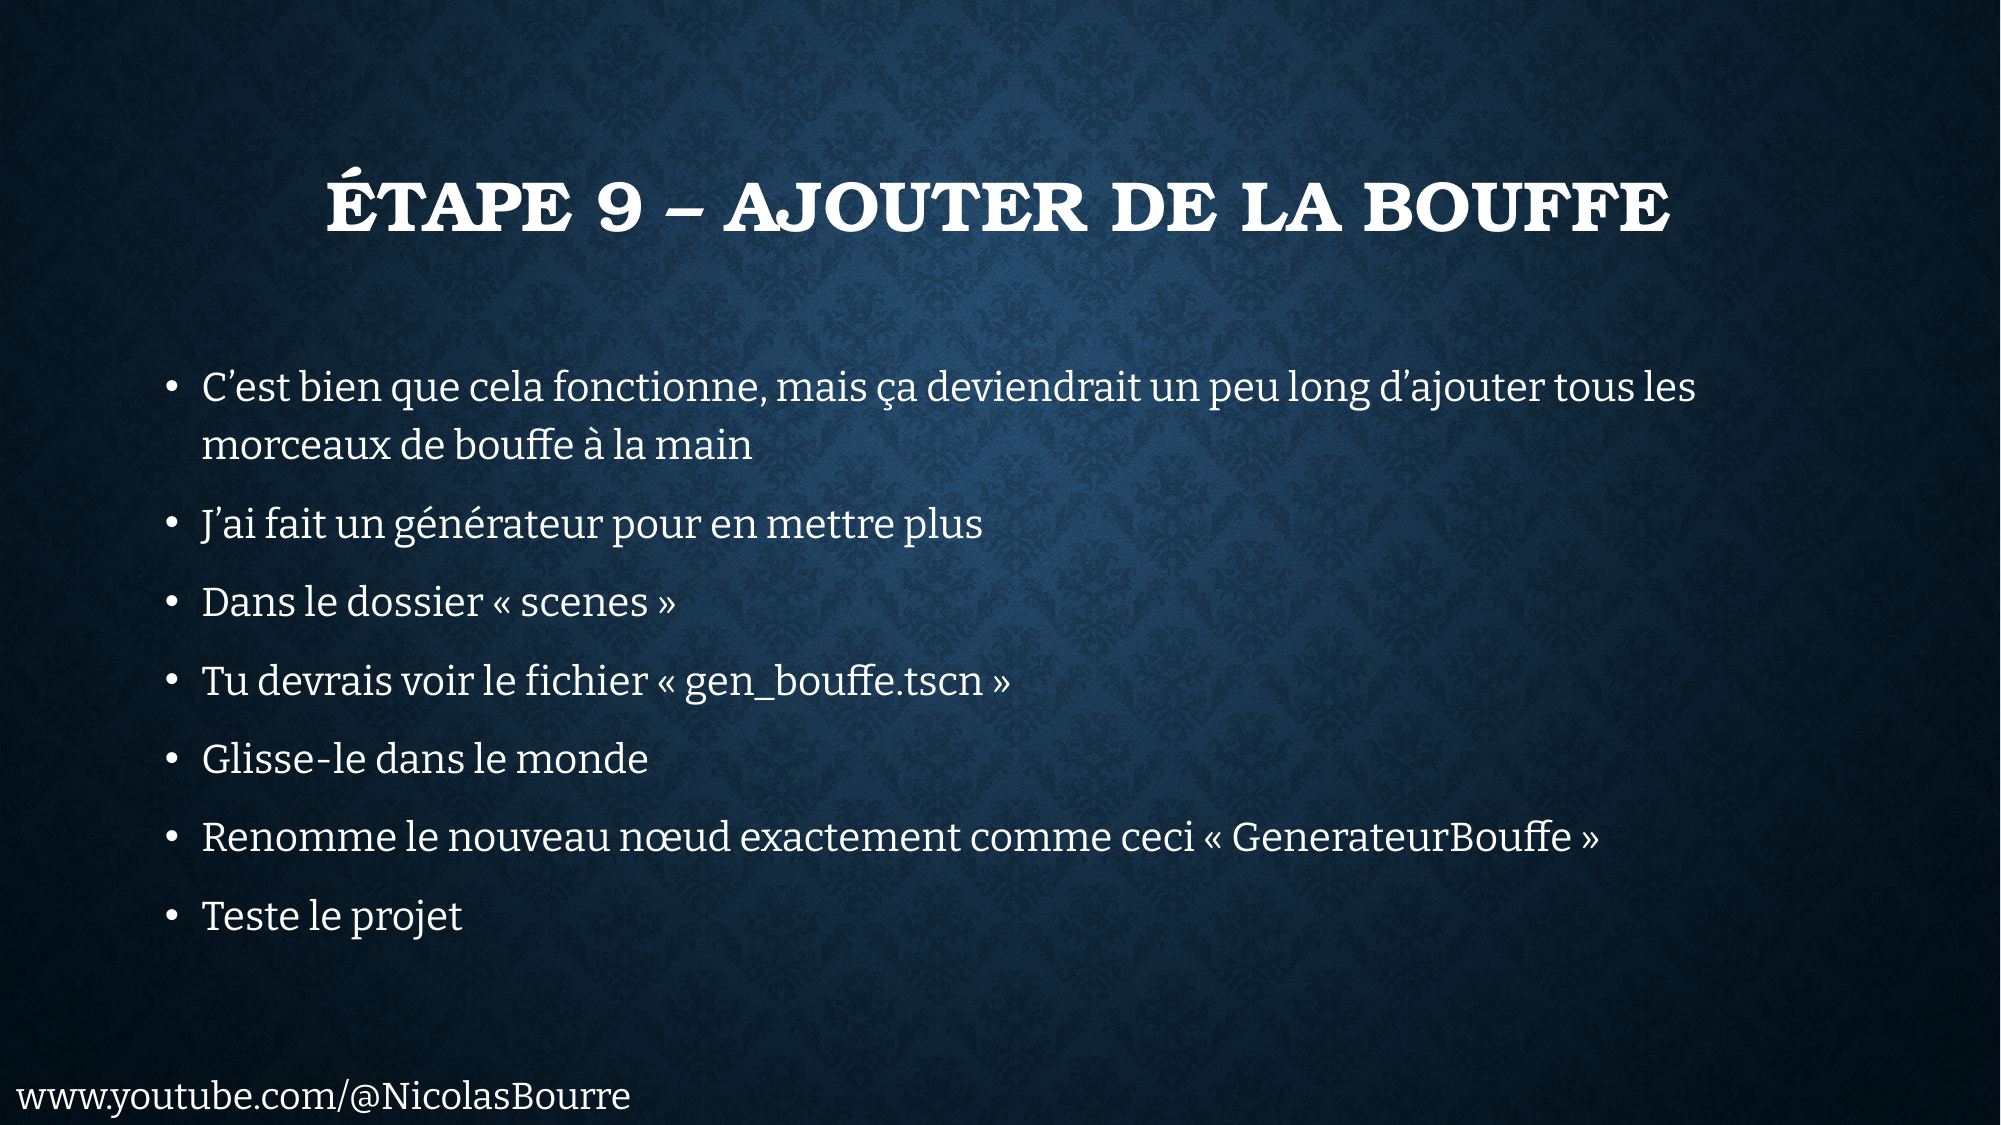

# Étape 9 – Ajouter de la bouffe
C’est bien que cela fonctionne, mais ça deviendrait un peu long d’ajouter tous les morceaux de bouffe à la main
J’ai fait un générateur pour en mettre plus
Dans le dossier « scenes »
Tu devrais voir le fichier « gen_bouffe.tscn »
Glisse-le dans le monde
Renomme le nouveau nœud exactement comme ceci « GenerateurBouffe »
Teste le projet